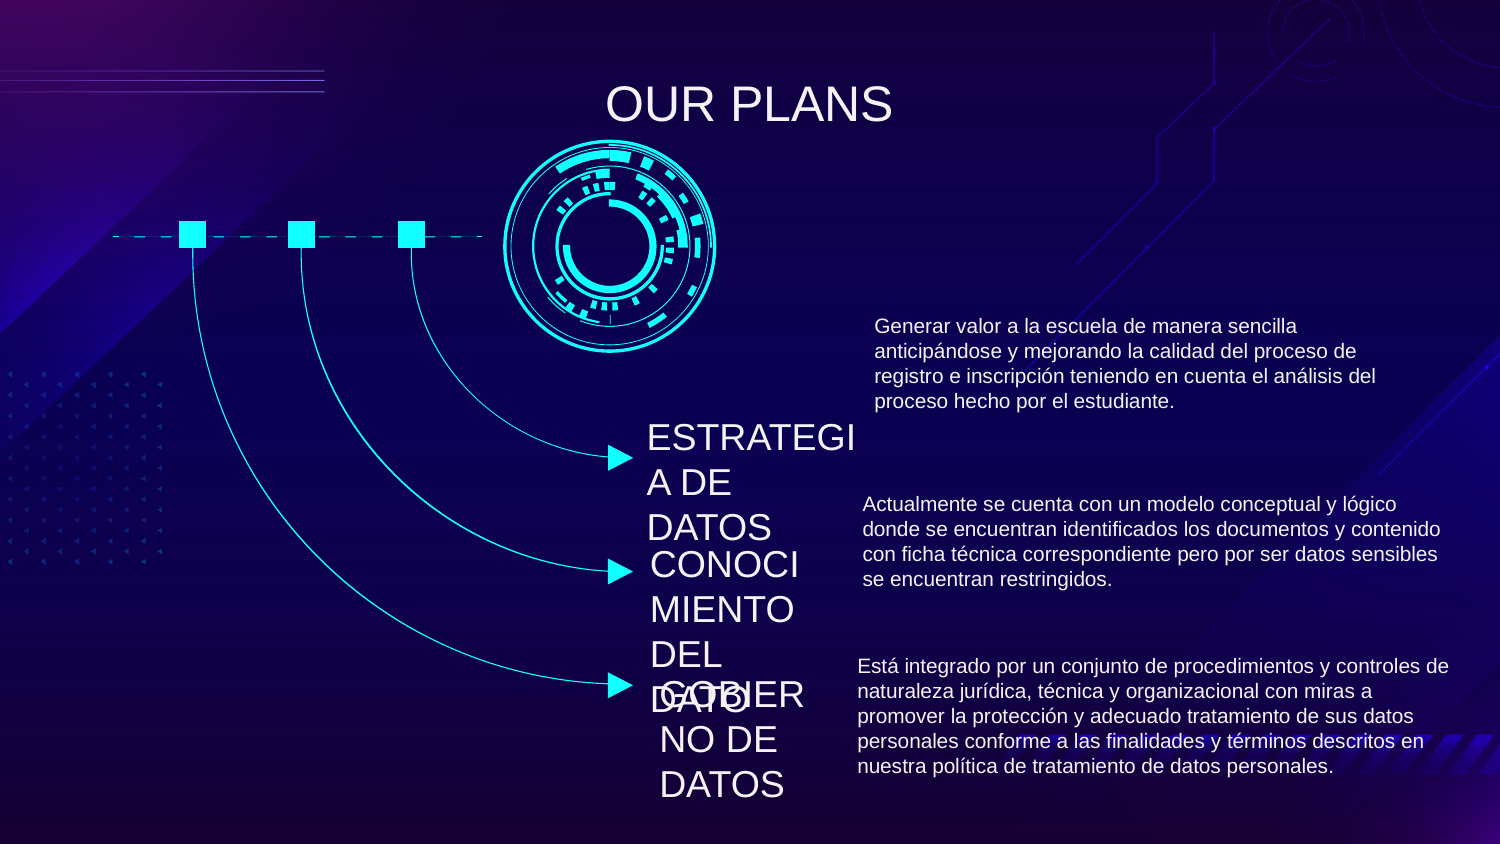

# OUR PLANS

Generar valor a la escuela de manera sencilla anticipándose y mejorando la calidad del proceso de registro e inscripción teniendo en cuenta el análisis del proceso hecho por el estudiante.
ESTRATEGIA DE DATOS
Actualmente se cuenta con un modelo conceptual y lógico donde se encuentran identificados los documentos y contenido con ficha técnica correspondiente pero por ser datos sensibles se encuentran restringidos.
CONOCIMIENTO DEL DATO
Está integrado por un conjunto de procedimientos y controles de naturaleza jurídica, técnica y organizacional con miras a promover la protección y adecuado tratamiento de sus datos personales conforme a las finalidades y términos descritos en nuestra política de tratamiento de datos personales.
GOBIERNO DE DATOS